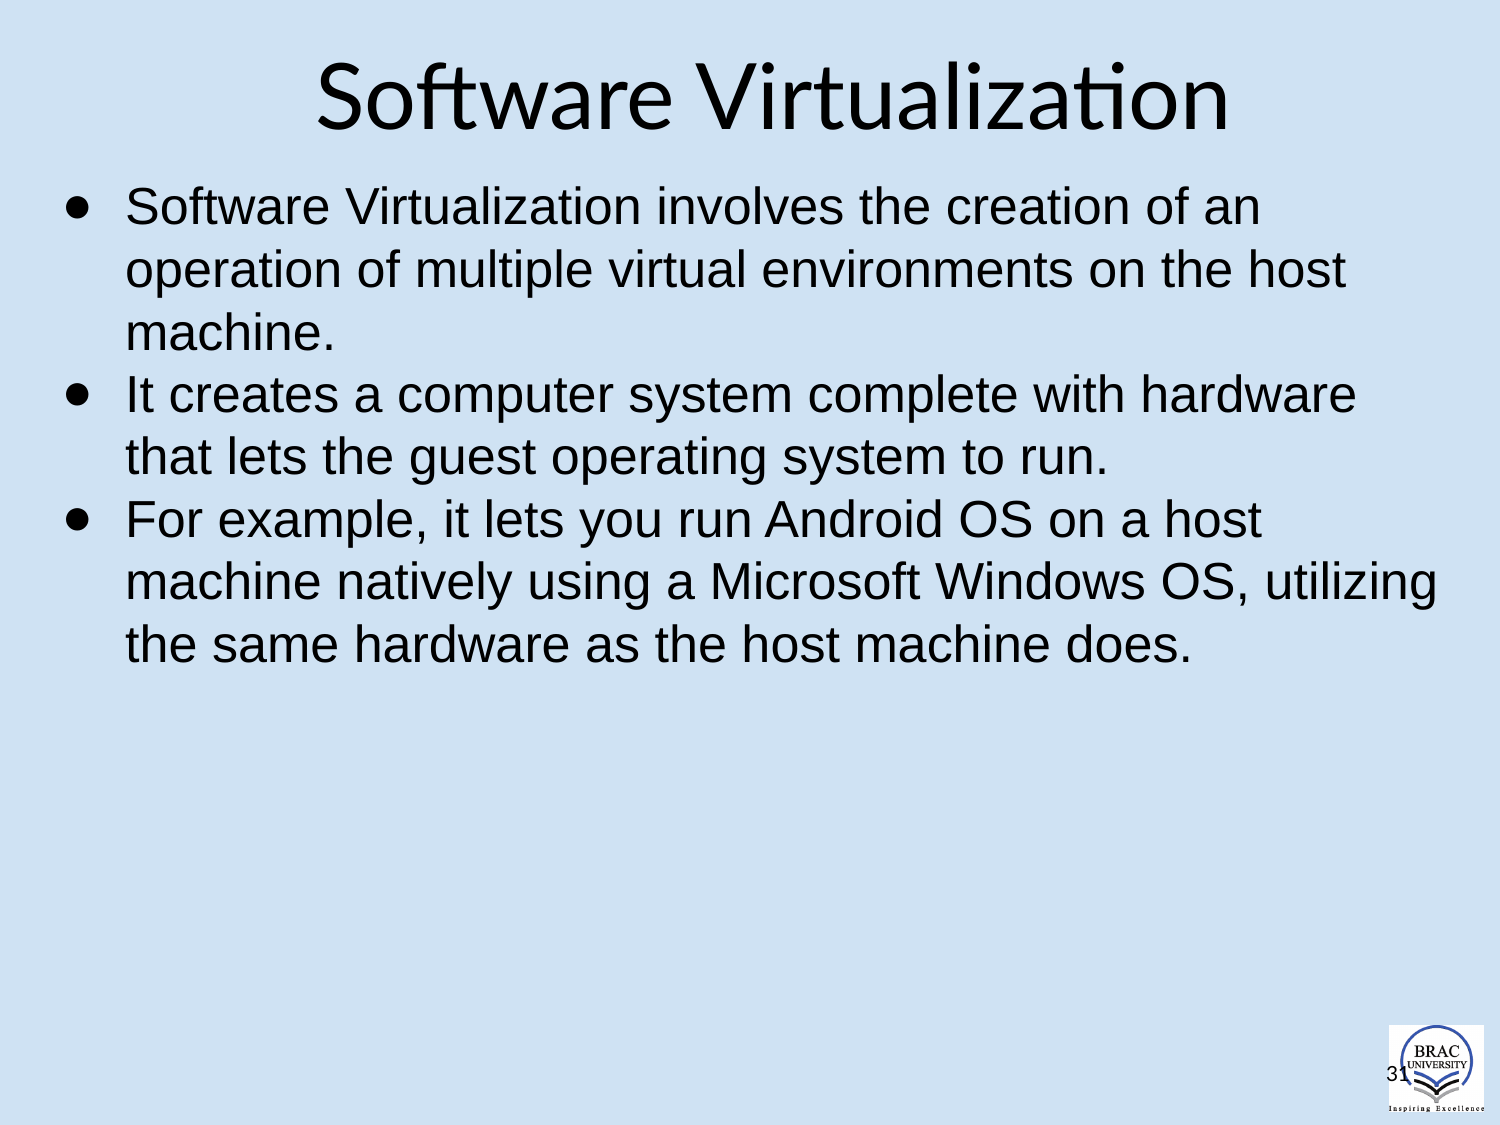

# Software Virtualization
Software Virtualization involves the creation of an operation of multiple virtual environments on the host machine.
It creates a computer system complete with hardware that lets the guest operating system to run.
For example, it lets you run Android OS on a host machine natively using a Microsoft Windows OS, utilizing the same hardware as the host machine does.

31